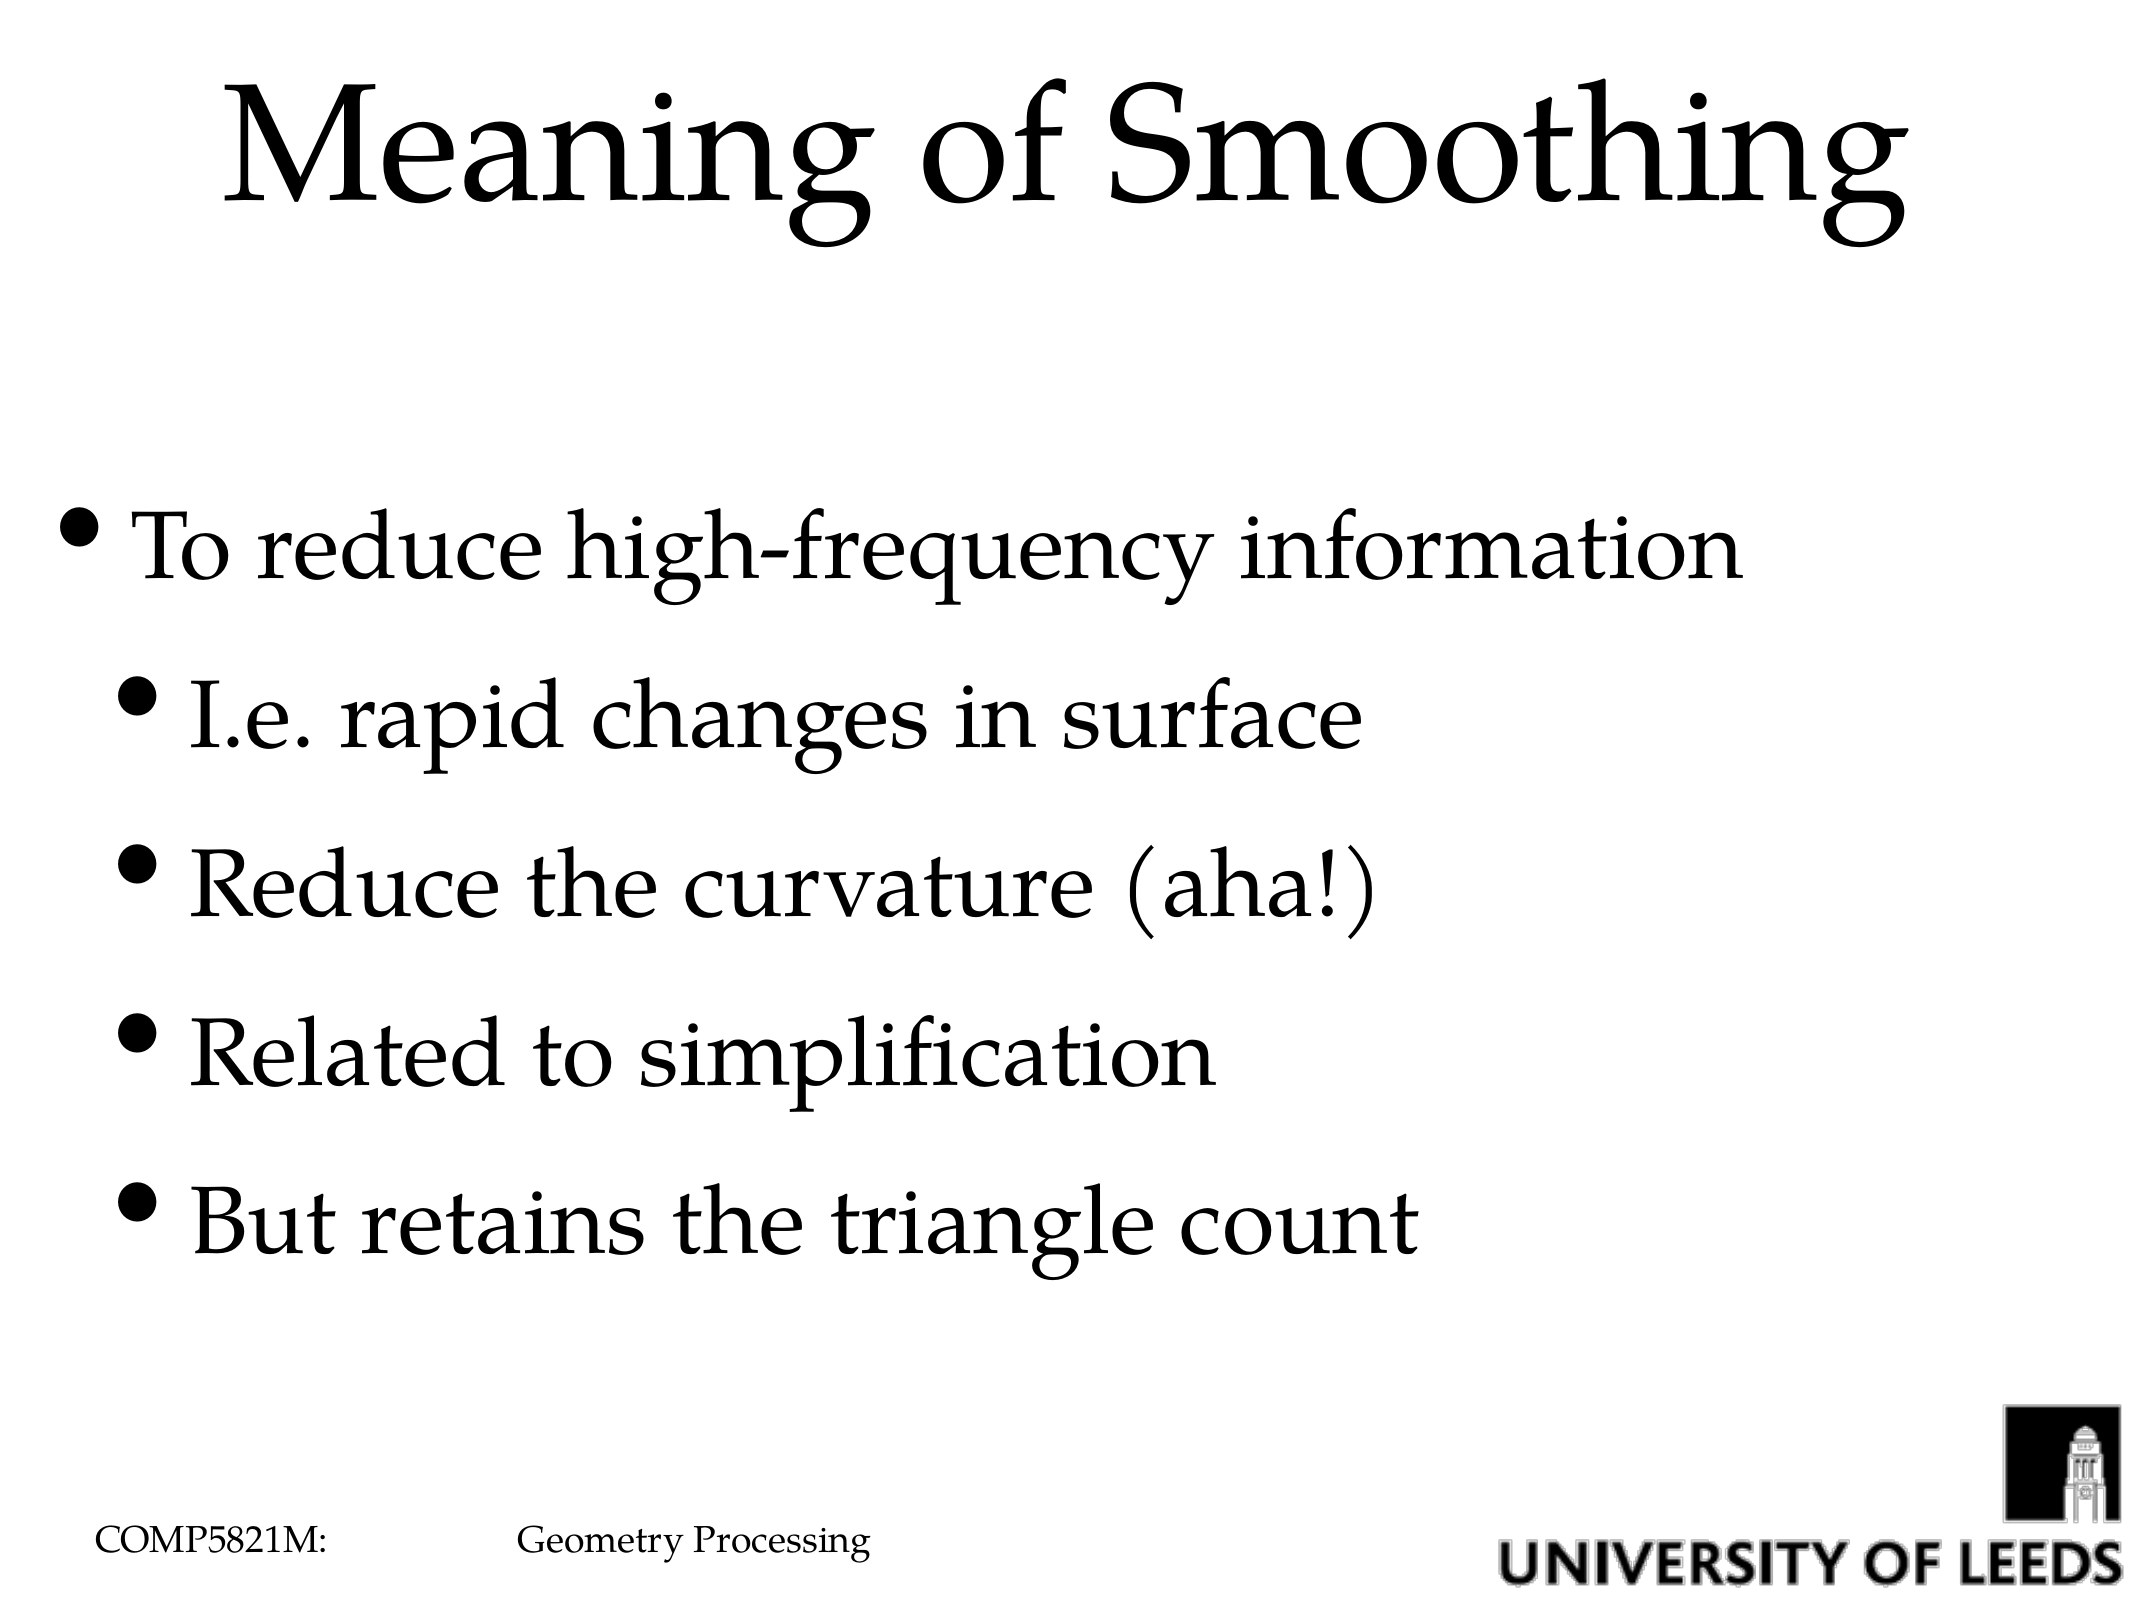

# Meaning of Smoothing
To reduce high-frequency information
I.e. rapid changes in surface
Reduce the curvature (aha!)
Related to simplification
But retains the triangle count